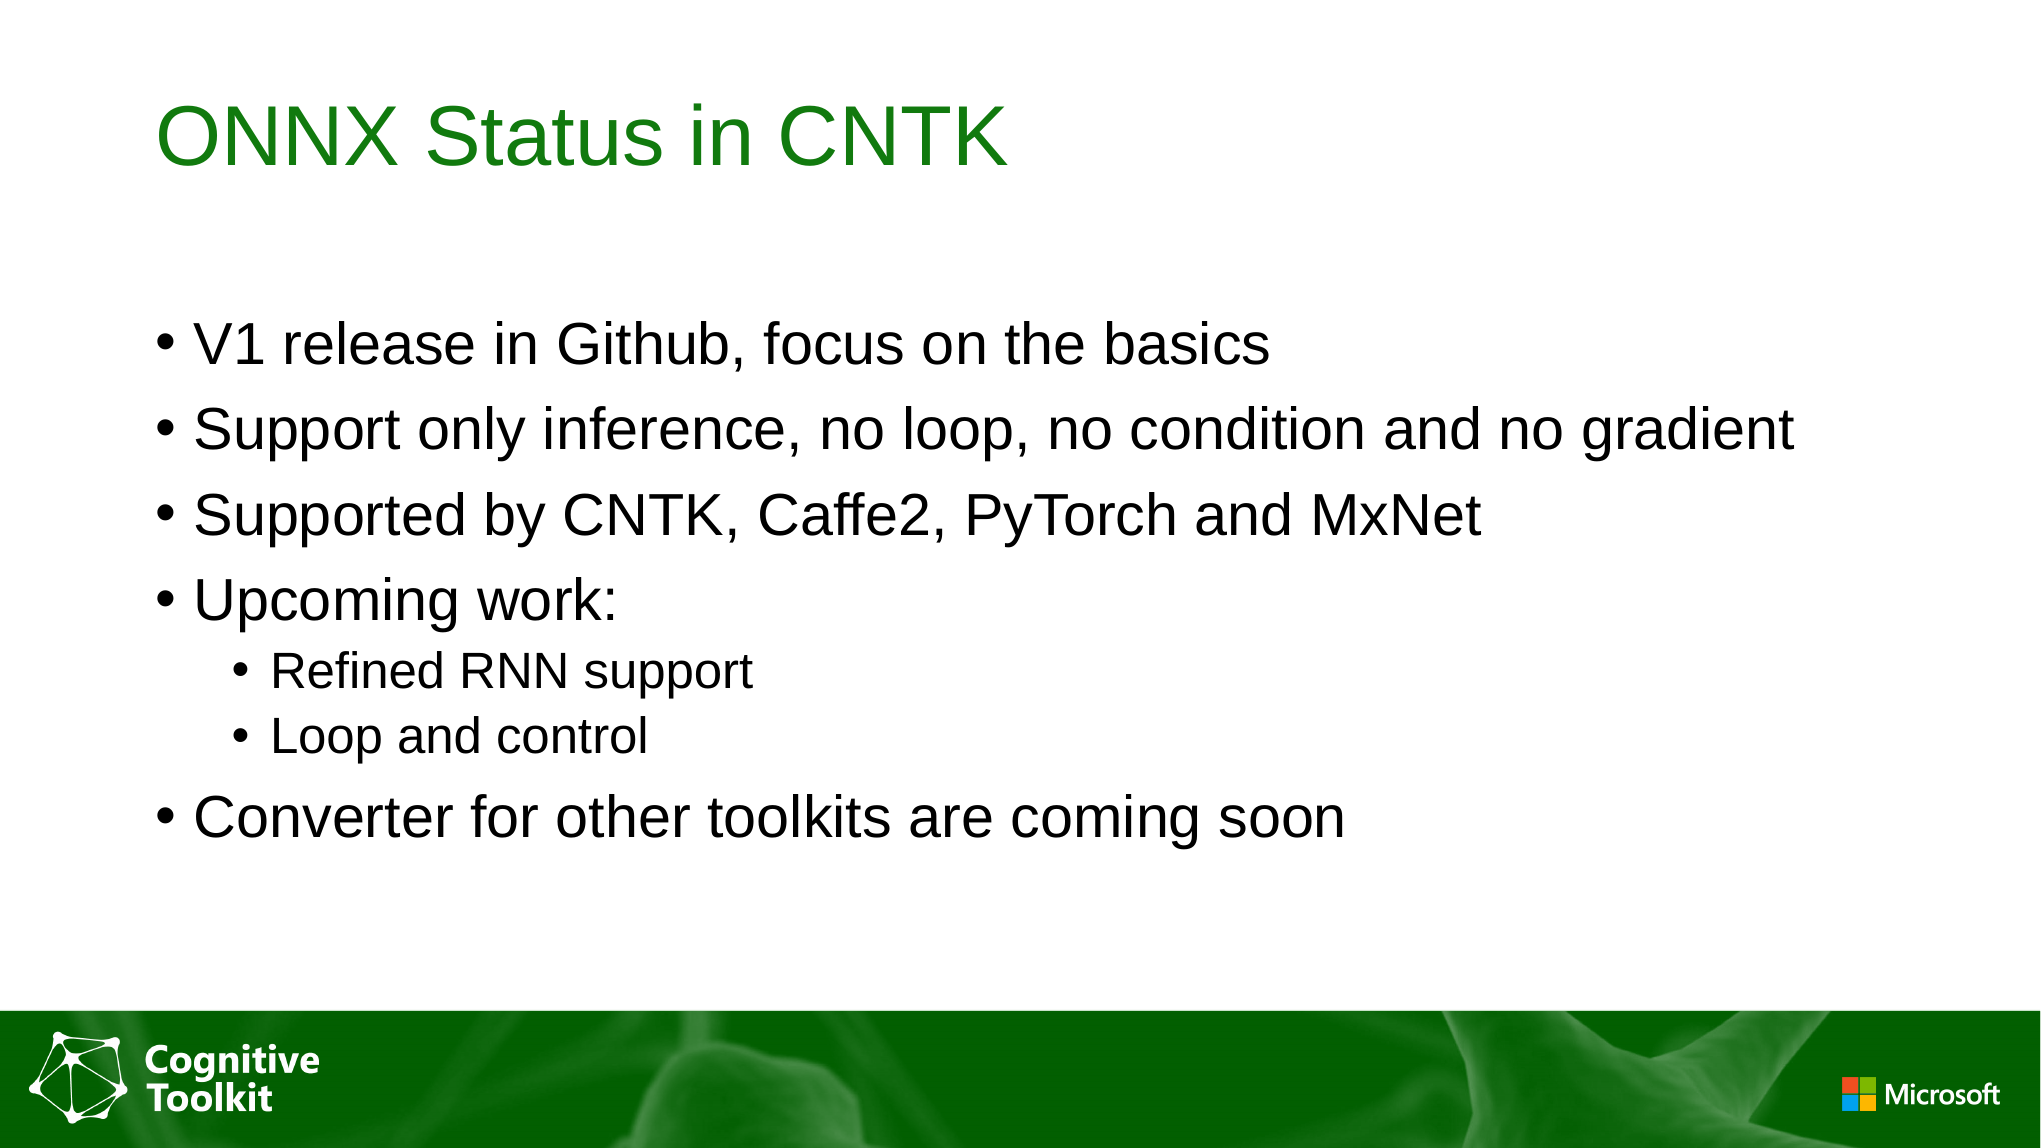

# ONNX Status in CNTK
V1 release in Github, focus on the basics
Support only inference, no loop, no condition and no gradient
Supported by CNTK, Caffe2, PyTorch and MxNet
Upcoming work:
Refined RNN support
Loop and control
Converter for other toolkits are coming soon